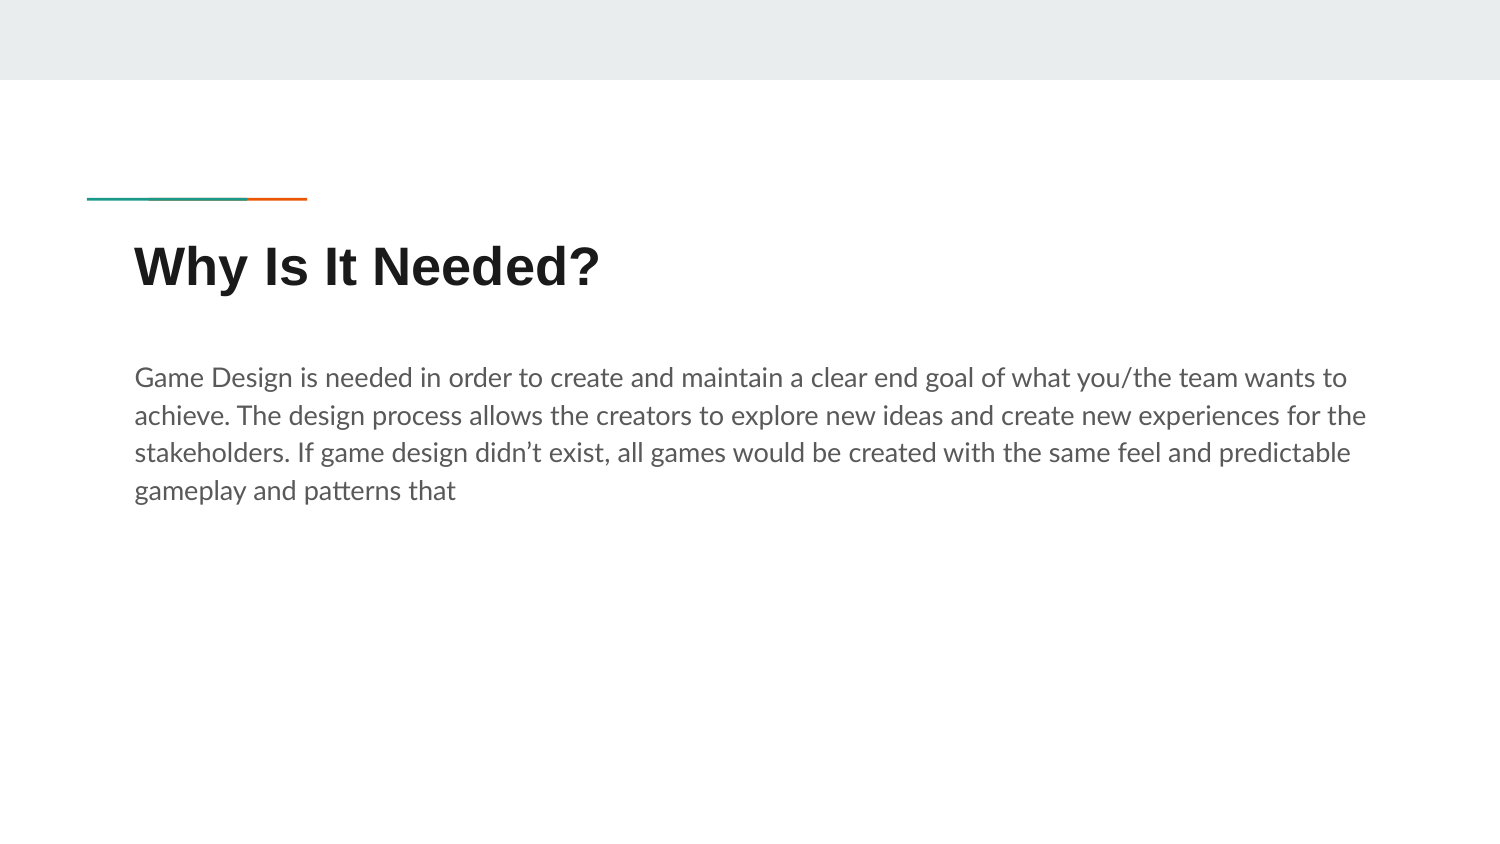

# Why Is It Needed?
Game Design is needed in order to create and maintain a clear end goal of what you/the team wants to achieve. The design process allows the creators to explore new ideas and create new experiences for the stakeholders. If game design didn’t exist, all games would be created with the same feel and predictable gameplay and patterns that